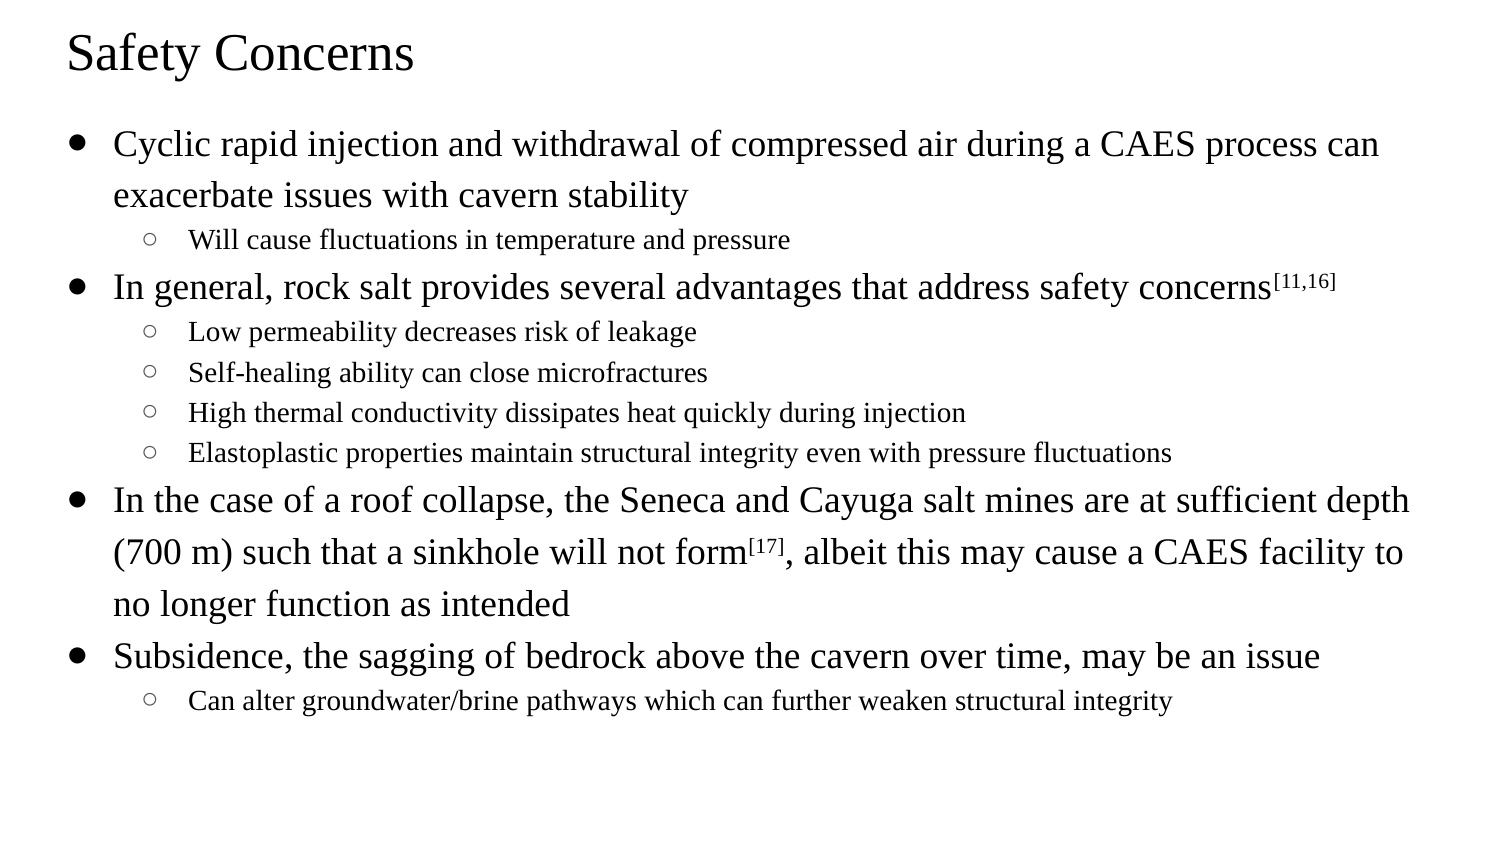

# Safety Concerns
Cyclic rapid injection and withdrawal of compressed air during a CAES process can exacerbate issues with cavern stability
Will cause fluctuations in temperature and pressure
In general, rock salt provides several advantages that address safety concerns[11,16]
Low permeability decreases risk of leakage
Self-healing ability can close microfractures
High thermal conductivity dissipates heat quickly during injection
Elastoplastic properties maintain structural integrity even with pressure fluctuations
In the case of a roof collapse, the Seneca and Cayuga salt mines are at sufficient depth (700 m) such that a sinkhole will not form[17], albeit this may cause a CAES facility to no longer function as intended
Subsidence, the sagging of bedrock above the cavern over time, may be an issue
Can alter groundwater/brine pathways which can further weaken structural integrity